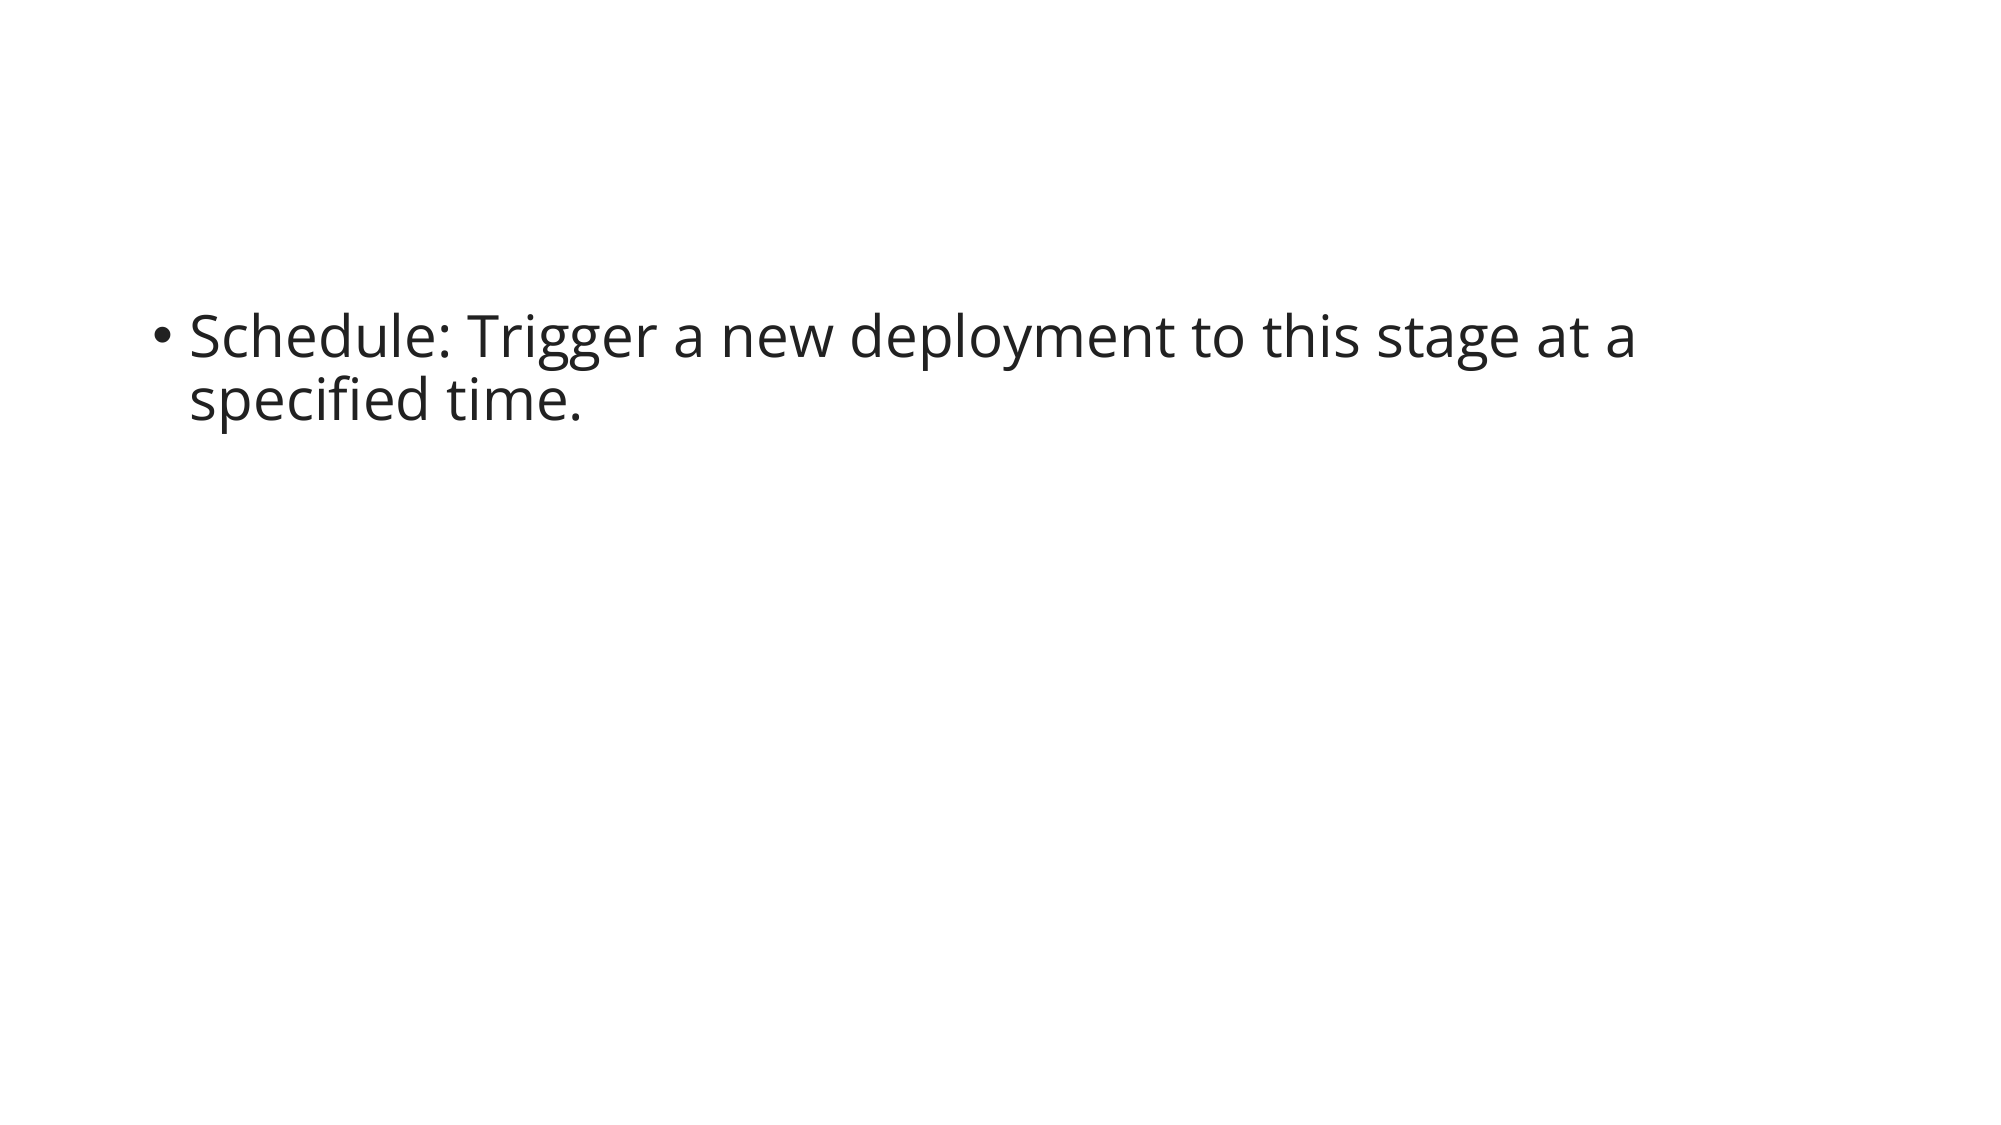

#
Schedule: Trigger a new deployment to this stage at a specified time.